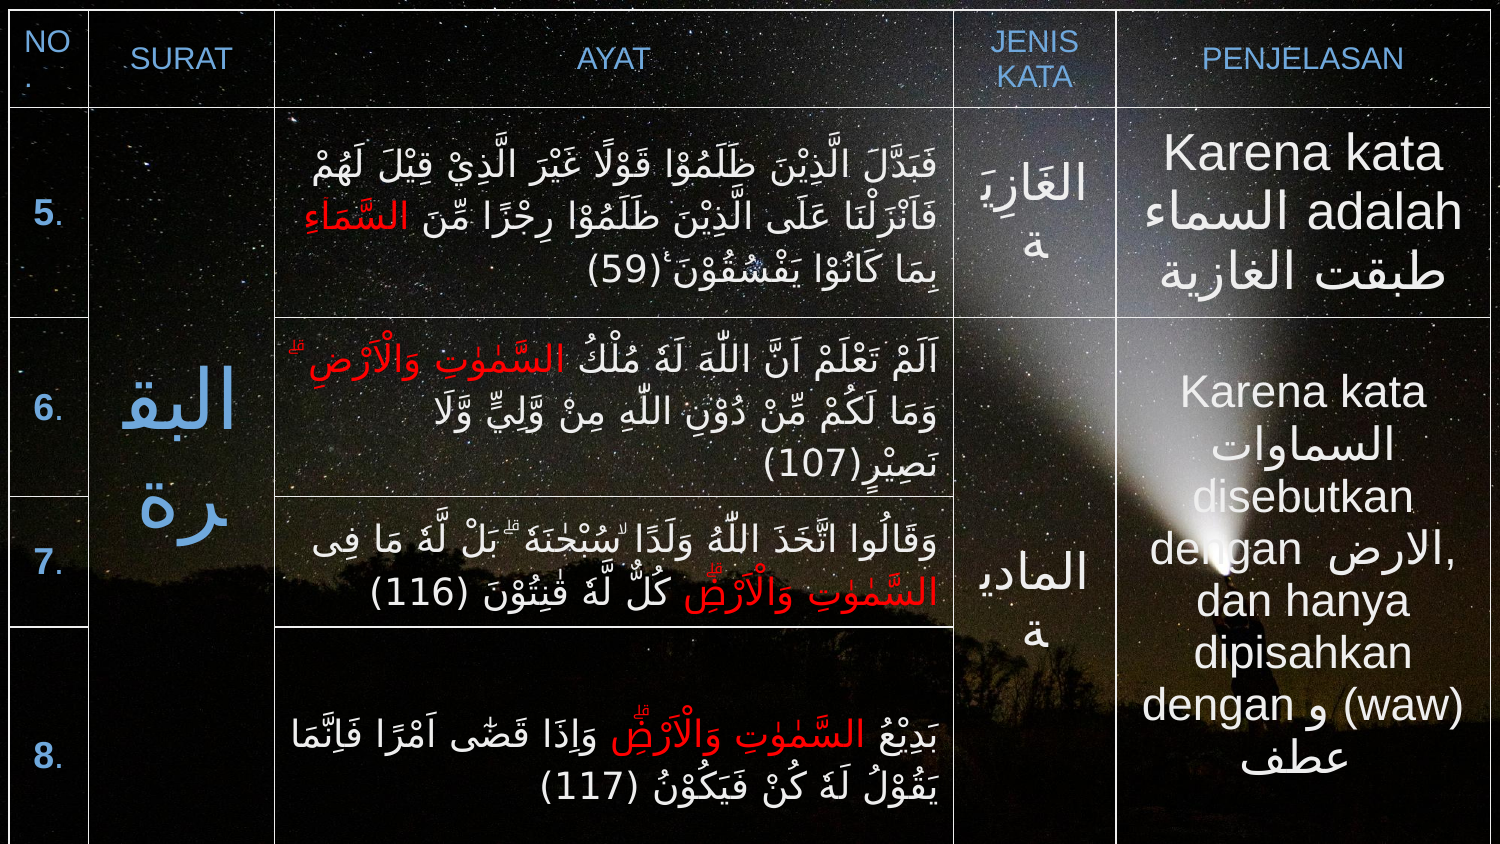

| NO. | SURAT | AYAT | JENIS KATA | PENJELASAN |
| --- | --- | --- | --- | --- |
| 5. | البقرة | فَبَدَّلَ الَّذِيْنَ ظَلَمُوْا قَوْلًا غَيْرَ الَّذِيْ قِيْلَ لَهُمْ فَاَنْزَلْنَا عَلَى الَّذِيْنَ ظَلَمُوْا رِجْزًا مِّنَ السَّمَاۤءِ بِمَا كَانُوْا يَفْسُقُوْنَ ࣖ(59) | الغَازِيَة | Karena kata السماء adalah طبقت الغازية |
| 6. |  | اَلَمْ تَعْلَمْ اَنَّ اللّٰهَ لَهٗ مُلْكُ السَّمٰوٰتِ وَالْاَرْضِ ۗ وَمَا لَكُمْ مِّنْ دُوْنِ اللّٰهِ مِنْ وَّلِيٍّ وَّلَا نَصِيْرٍ(107) | المادية | Karena kata السماوات disebutkan dengan الارض, dan hanya dipisahkan dengan و (waw) عطف |
| 7. |  | وَقَالُوا اتَّخَذَ اللّٰهُ وَلَدًا ۙسُبْحٰنَهٗ ۗ بَلْ لَّهٗ مَا فِى السَّمٰوٰتِ وَالْاَرْضِۗ كُلٌّ لَّهٗ قٰنِتُوْنَ (116) |  |  |
| 8. |  | بَدِيْعُ السَّمٰوٰتِ وَالْاَرْضِۗ وَاِذَا قَضٰٓى اَمْرًا فَاِنَّمَا يَقُوْلُ لَهٗ كُنْ فَيَكُوْنُ (117) |  |  |